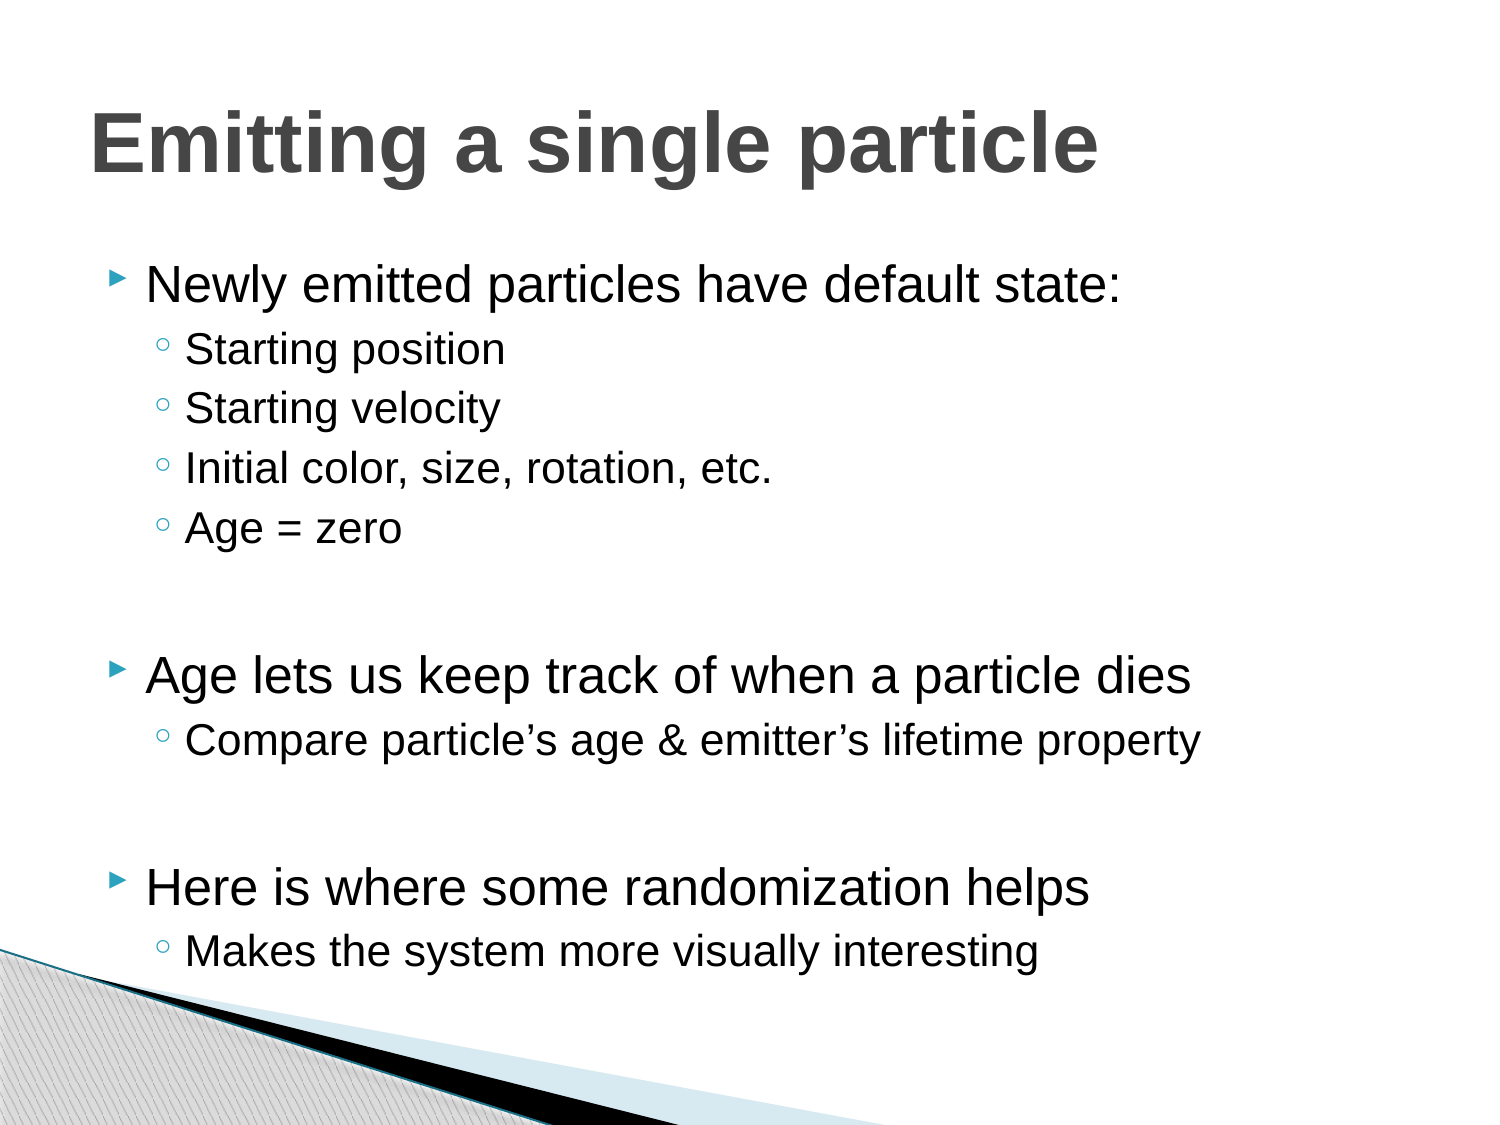

# Emitting a single particle
Newly emitted particles have default state:
Starting position
Starting velocity
Initial color, size, rotation, etc.
Age = zero

Age lets us keep track of when a particle dies
Compare particle’s age & emitter’s lifetime property

Here is where some randomization helps
Makes the system more visually interesting